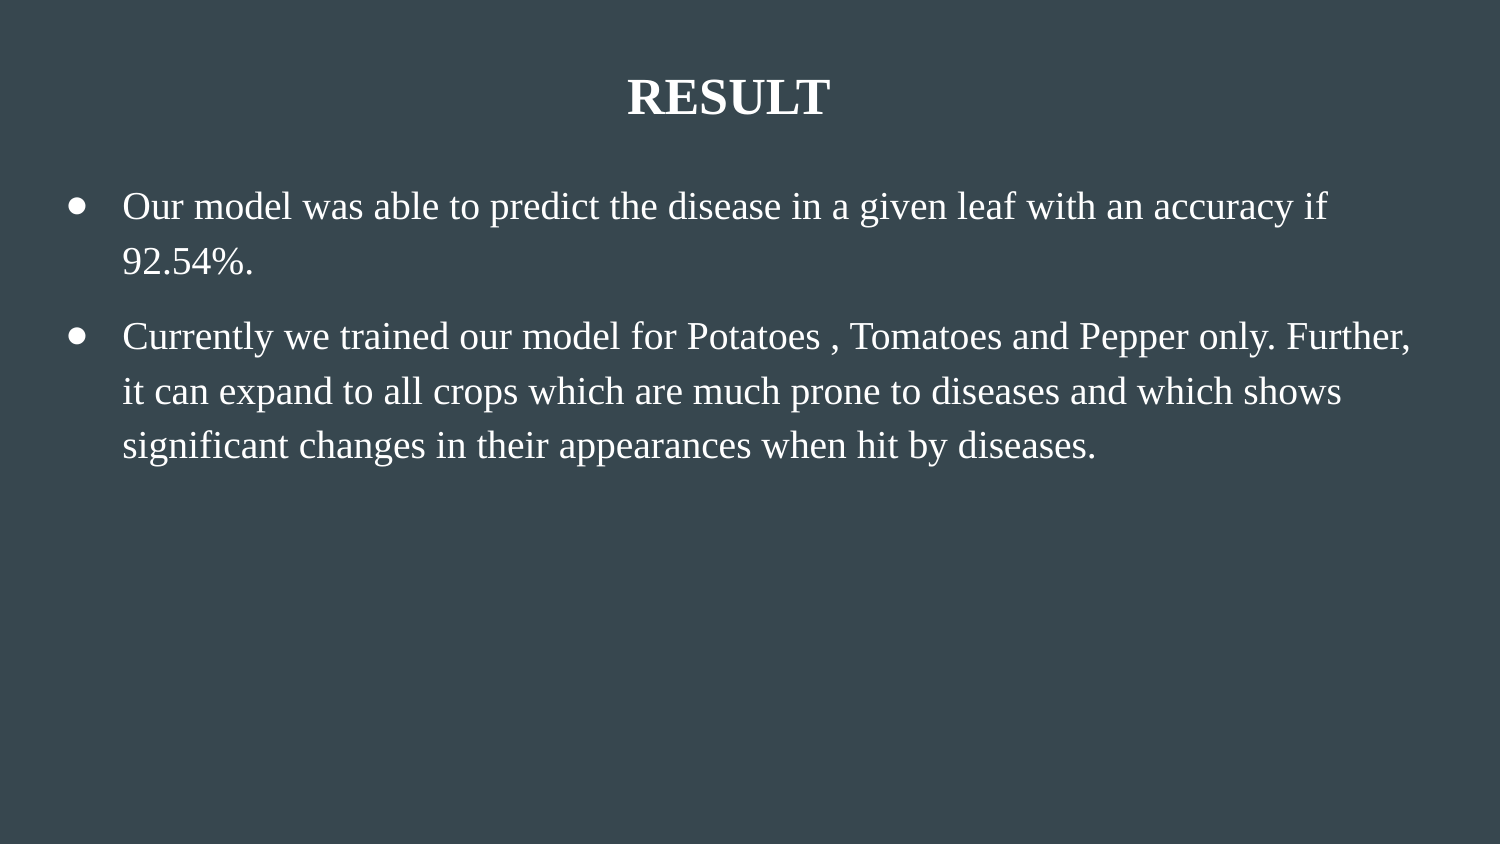

RESULT
Our model was able to predict the disease in a given leaf with an accuracy if 92.54%.
Currently we trained our model for Potatoes , Tomatoes and Pepper only. Further, it can expand to all crops which are much prone to diseases and which shows significant changes in their appearances when hit by diseases.